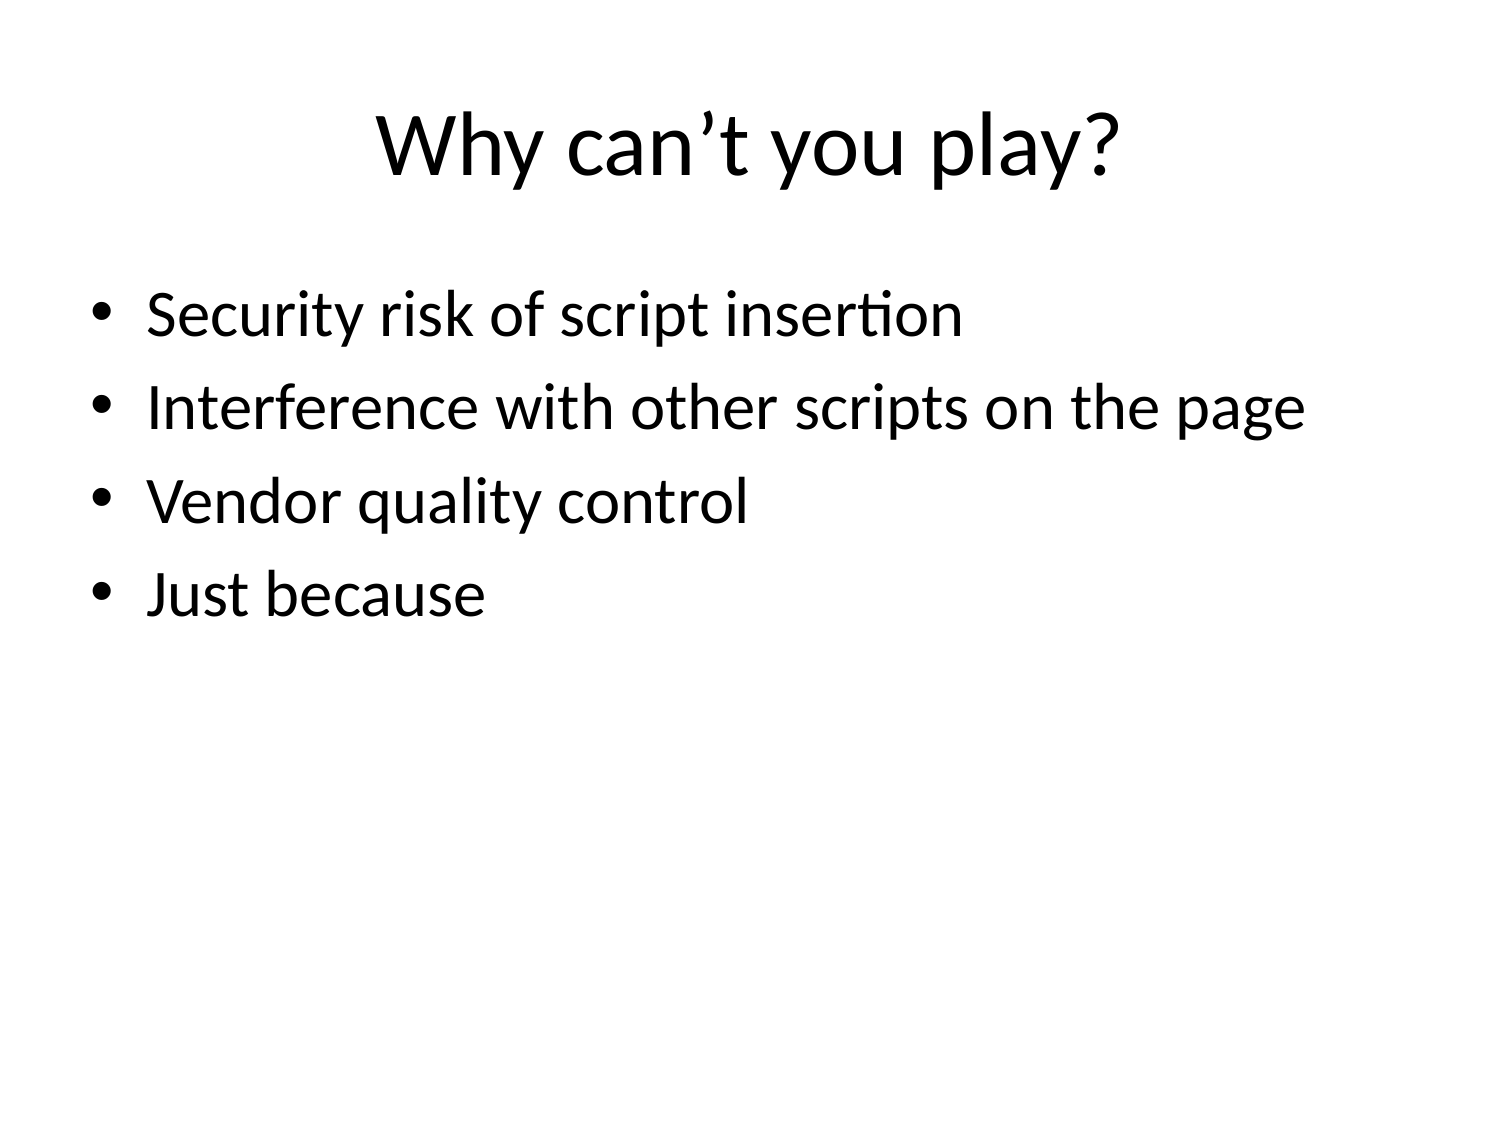

# Why can’t you play?
Security risk of script insertion
Interference with other scripts on the page
Vendor quality control
Just because